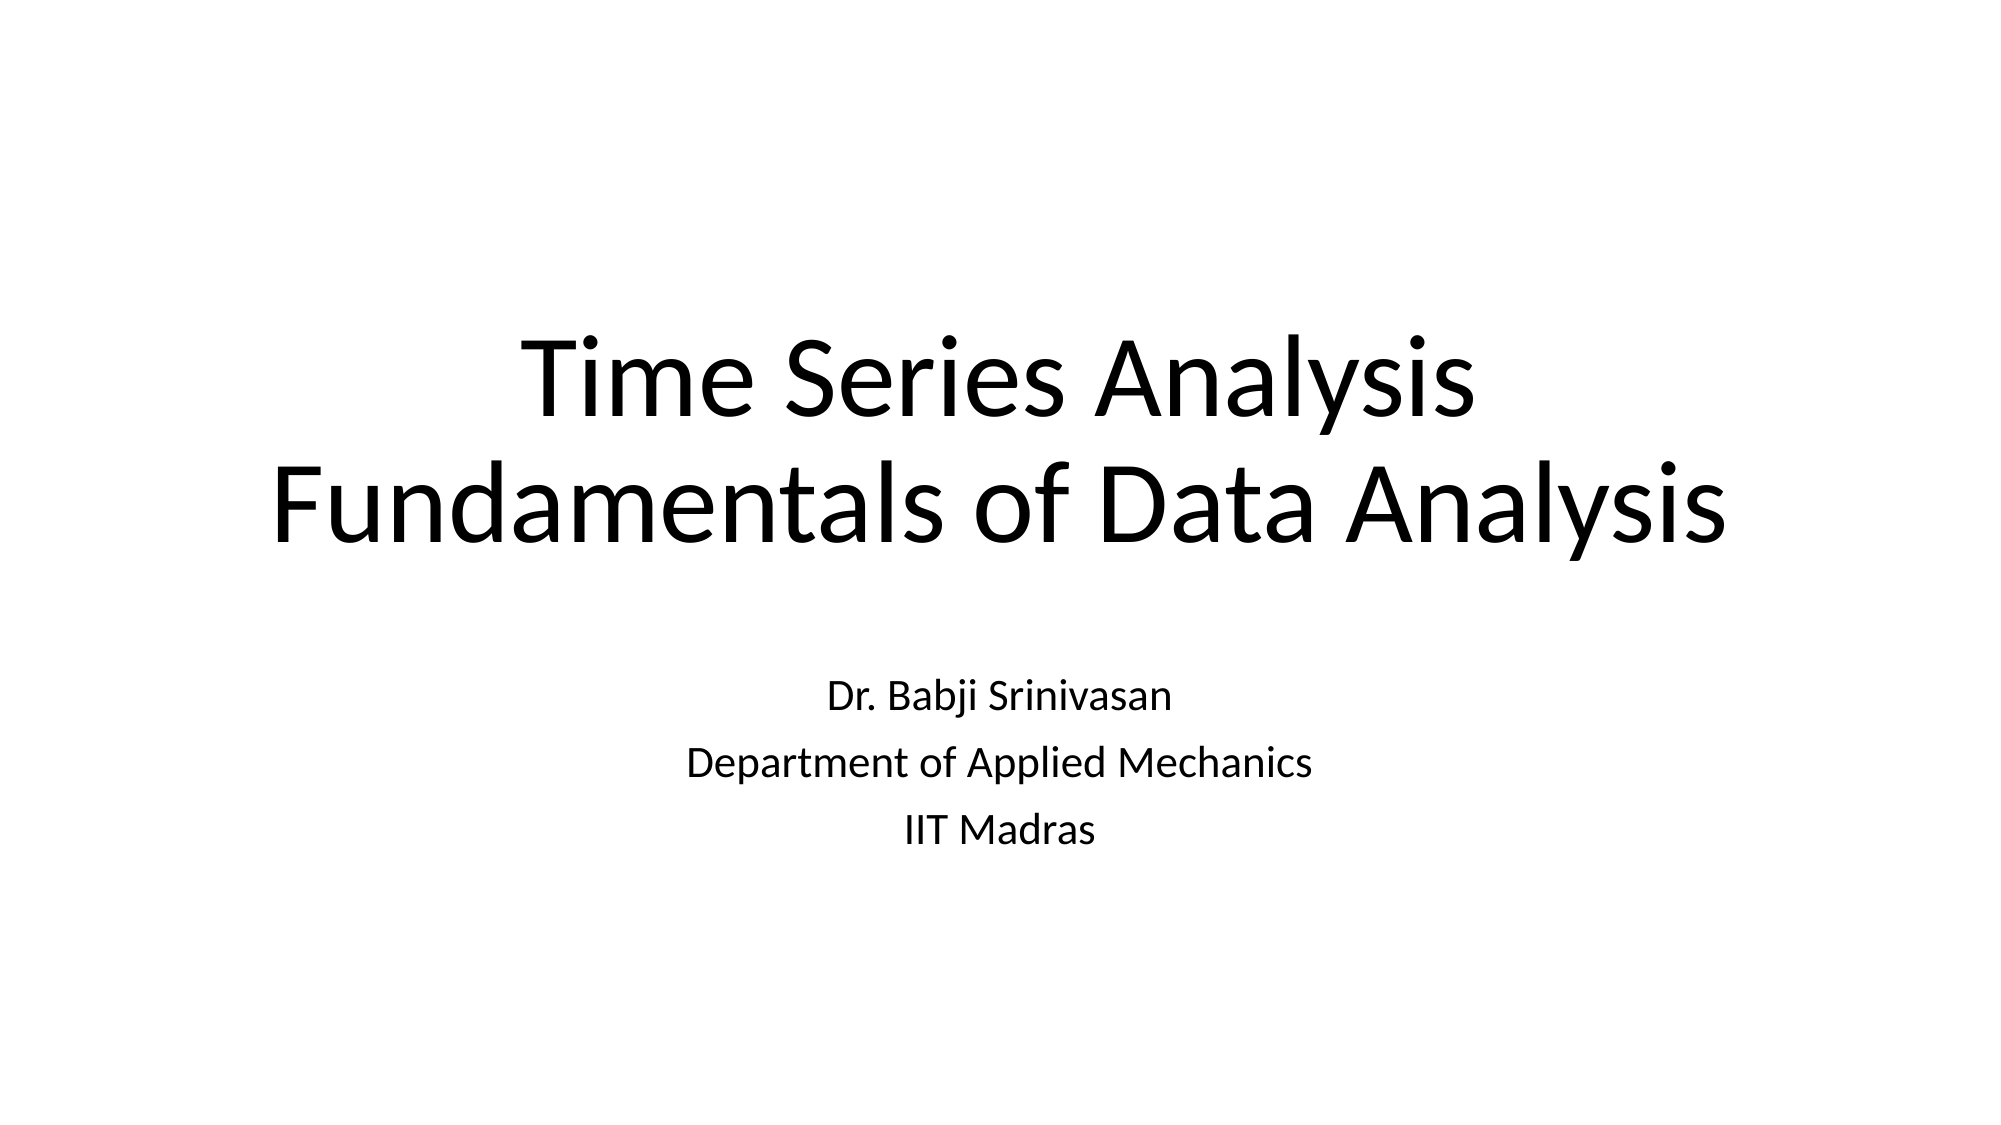

# Time Series Analysis Fundamentals of Data Analysis

Dr. Babji Srinivasan
Department of Applied Mechanics
IIT Madras